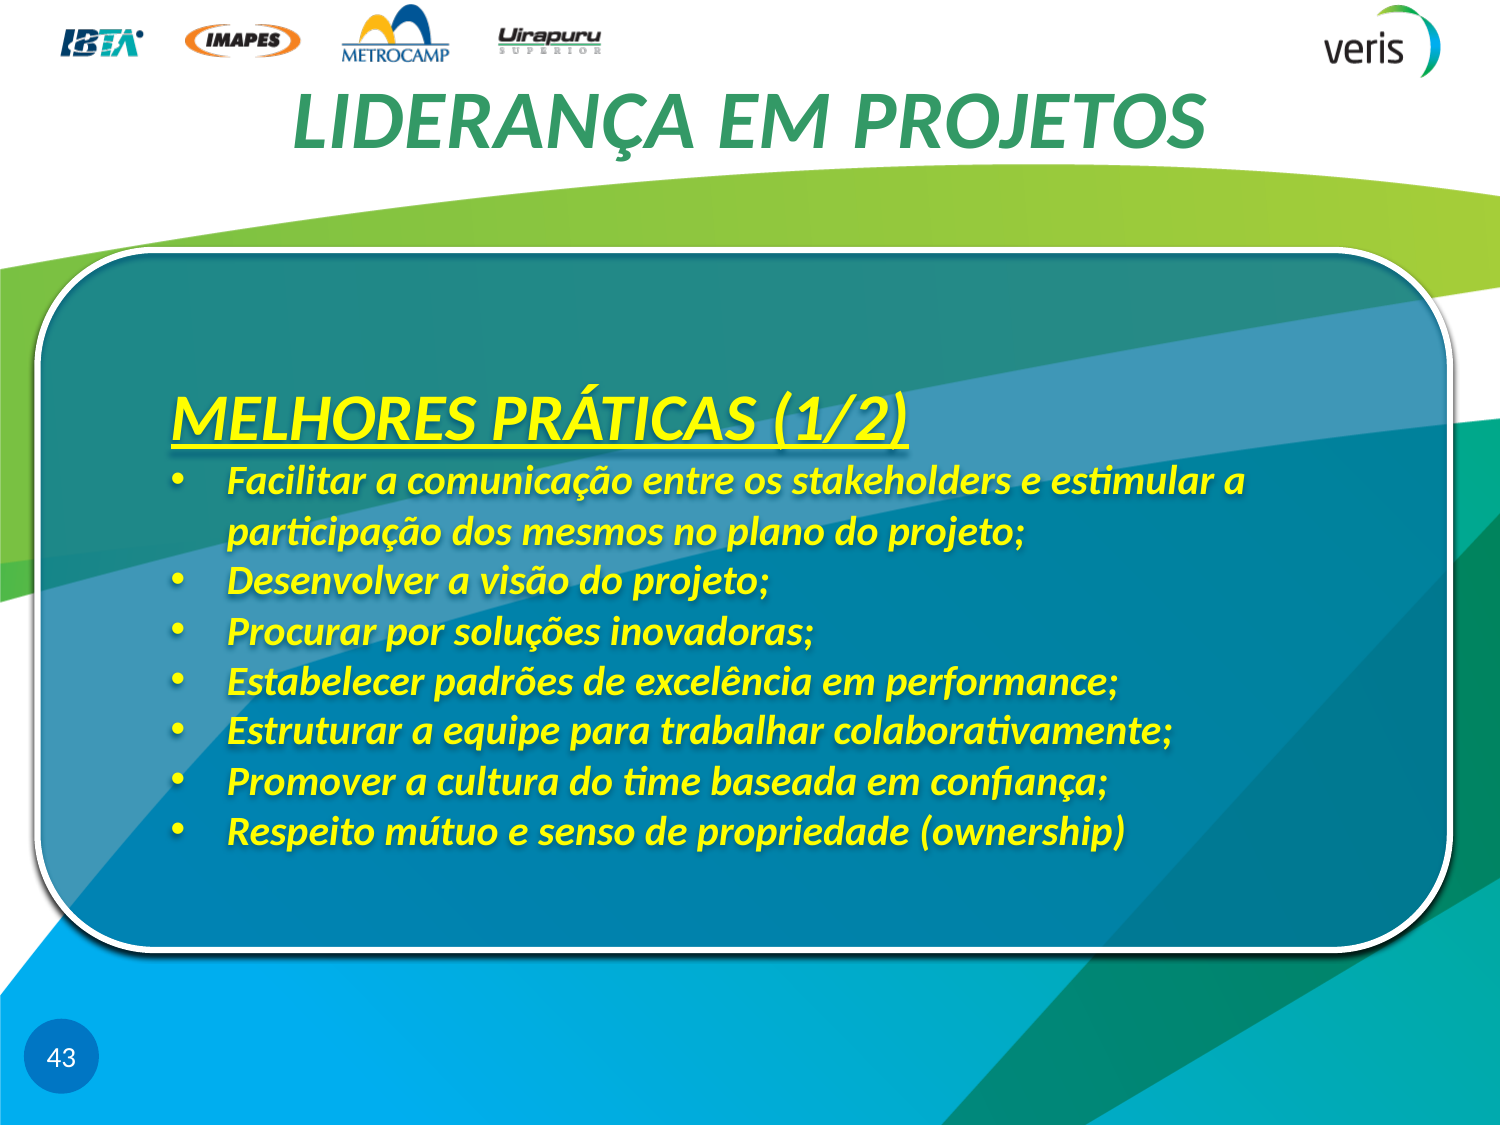

# LIDERANÇA EM PROJETOS

MELHORES PRÁTICAS (1/2)
Facilitar a comunicação entre os stakeholders e estimular a participação dos mesmos no plano do projeto;
Desenvolver a visão do projeto;
Procurar por soluções inovadoras;
Estabelecer padrões de excelência em performance;
Estruturar a equipe para trabalhar colaborativamente;
Promover a cultura do time baseada em confiança;
Respeito mútuo e senso de propriedade (ownership)
43